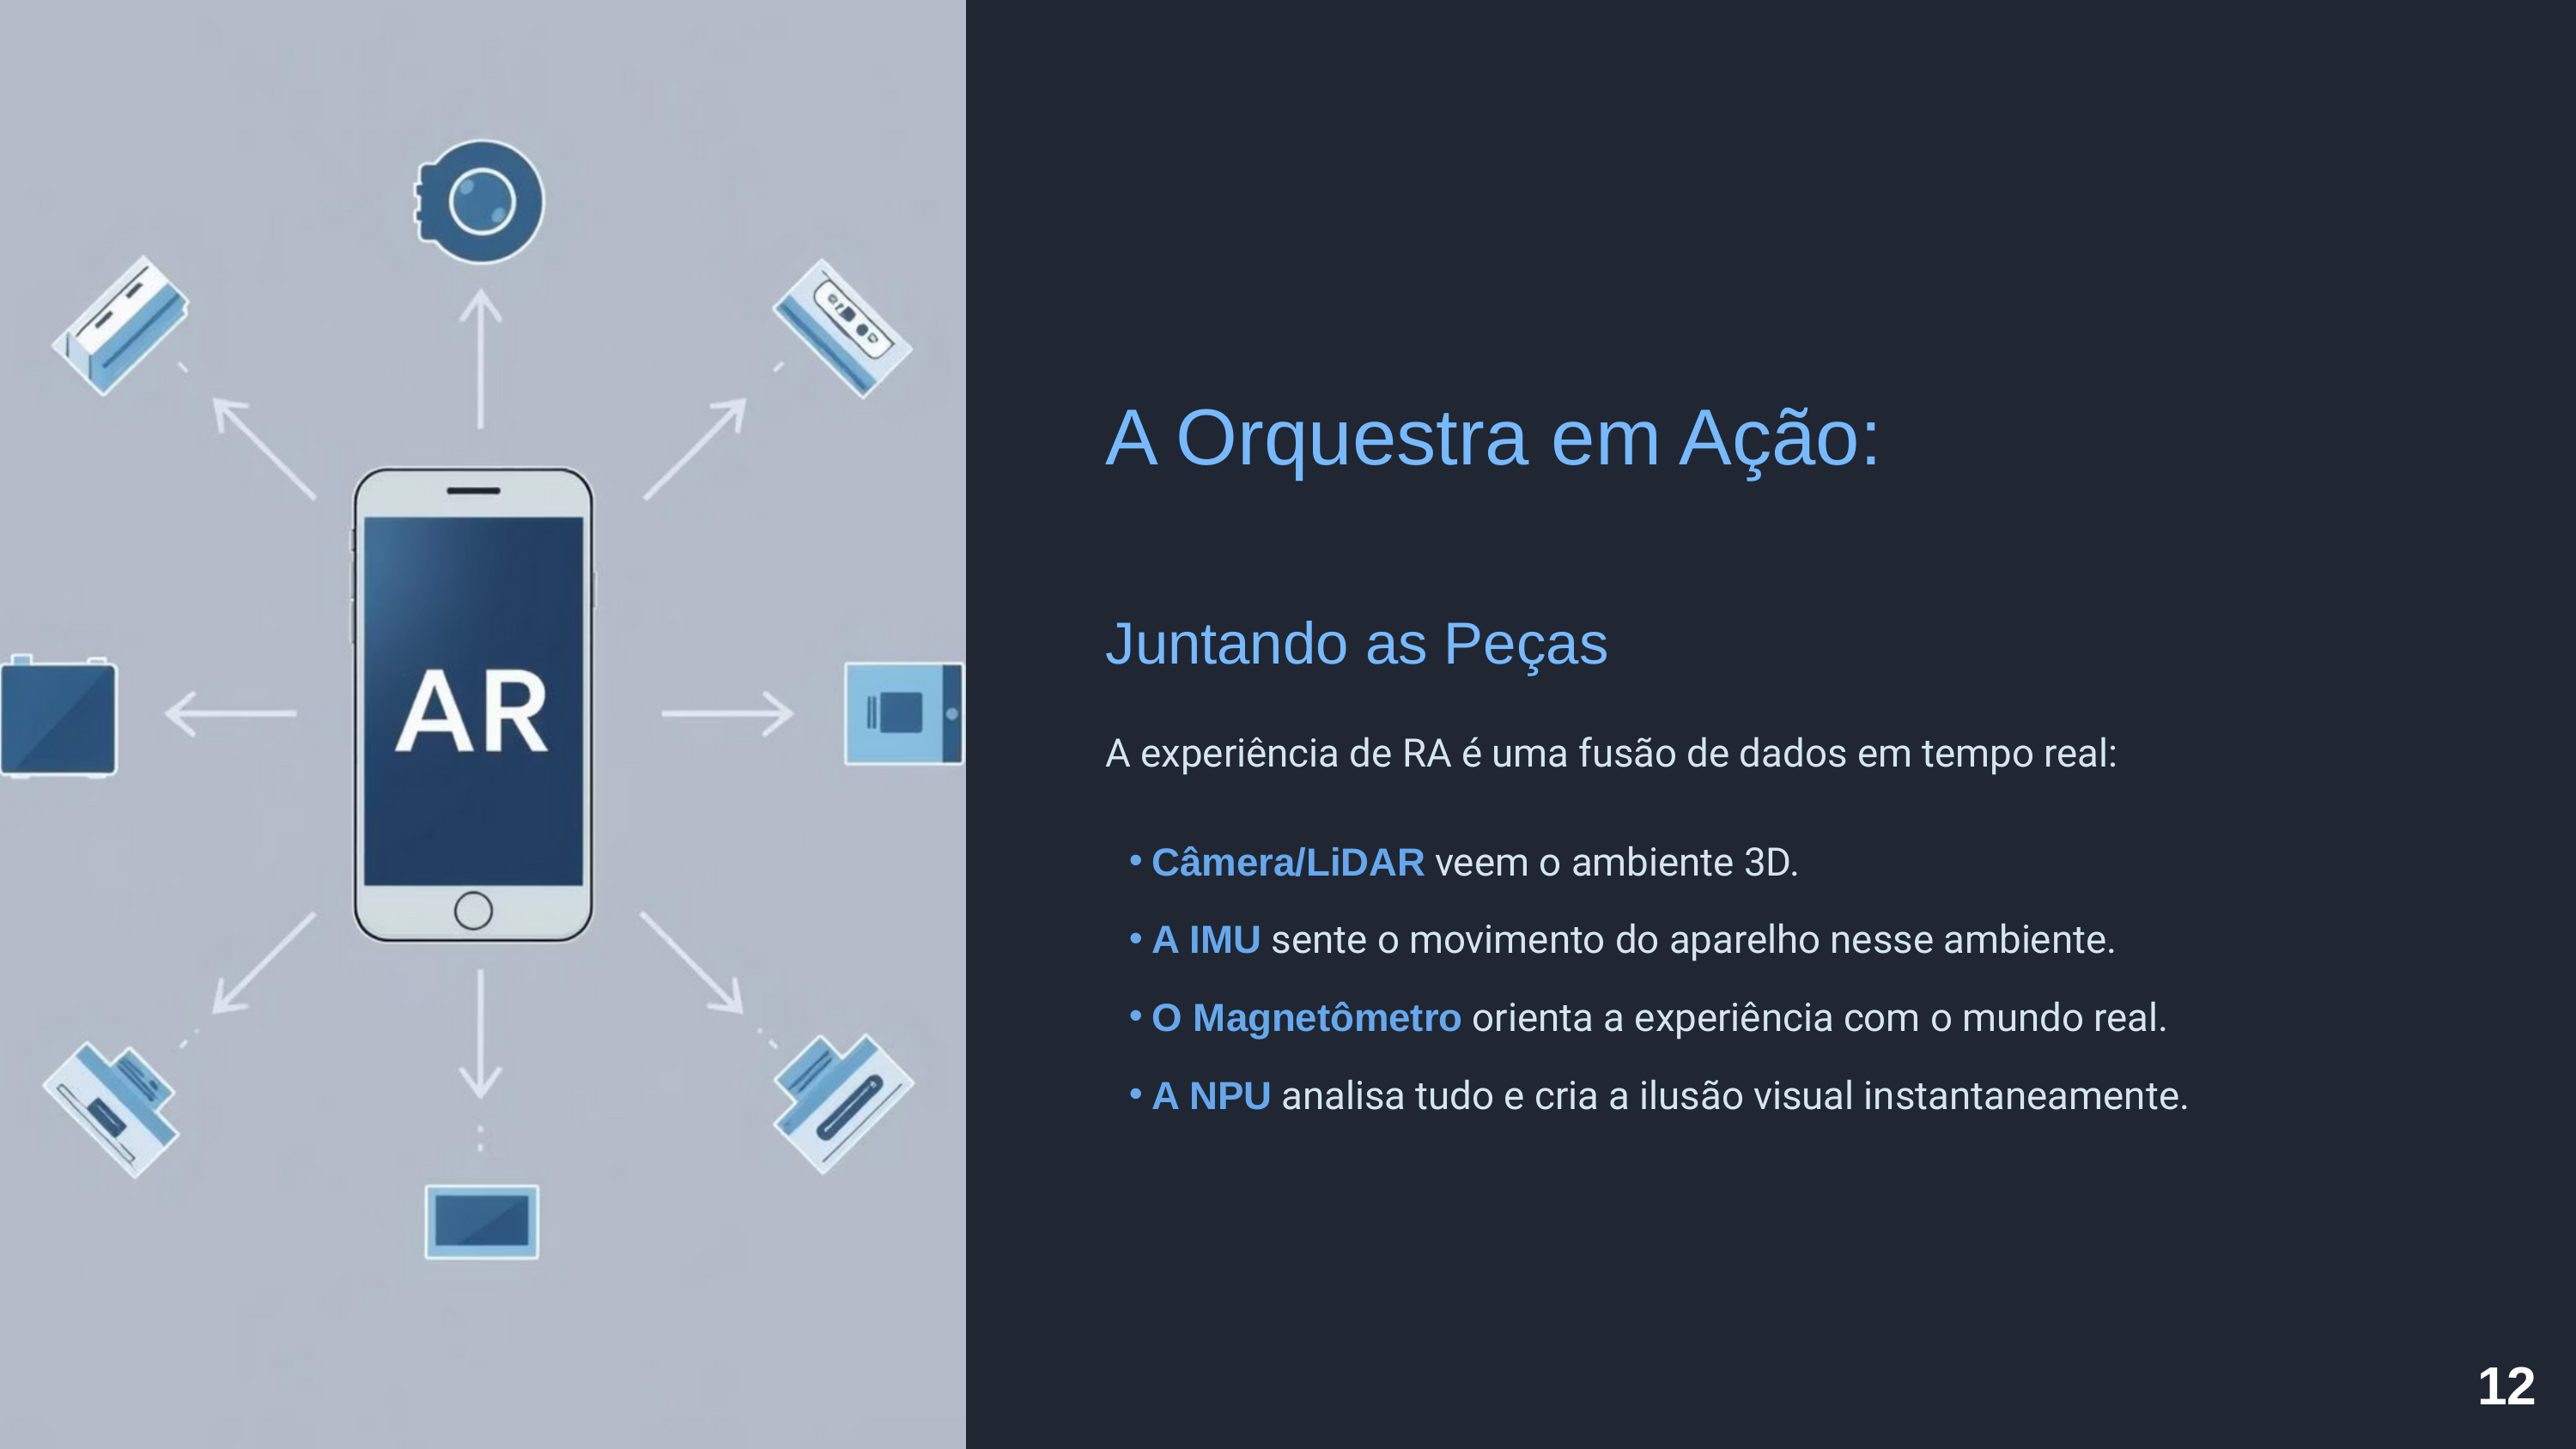

A Orquestra em Ação:
Juntando as Peças
A experiência de RA é uma fusão de dados em tempo real:
Câmera/LiDAR veem o ambiente 3D.
A IMU sente o movimento do aparelho nesse ambiente.
O Magnetômetro orienta a experiência com o mundo real.
A NPU analisa tudo e cria a ilusão visual instantaneamente.
12